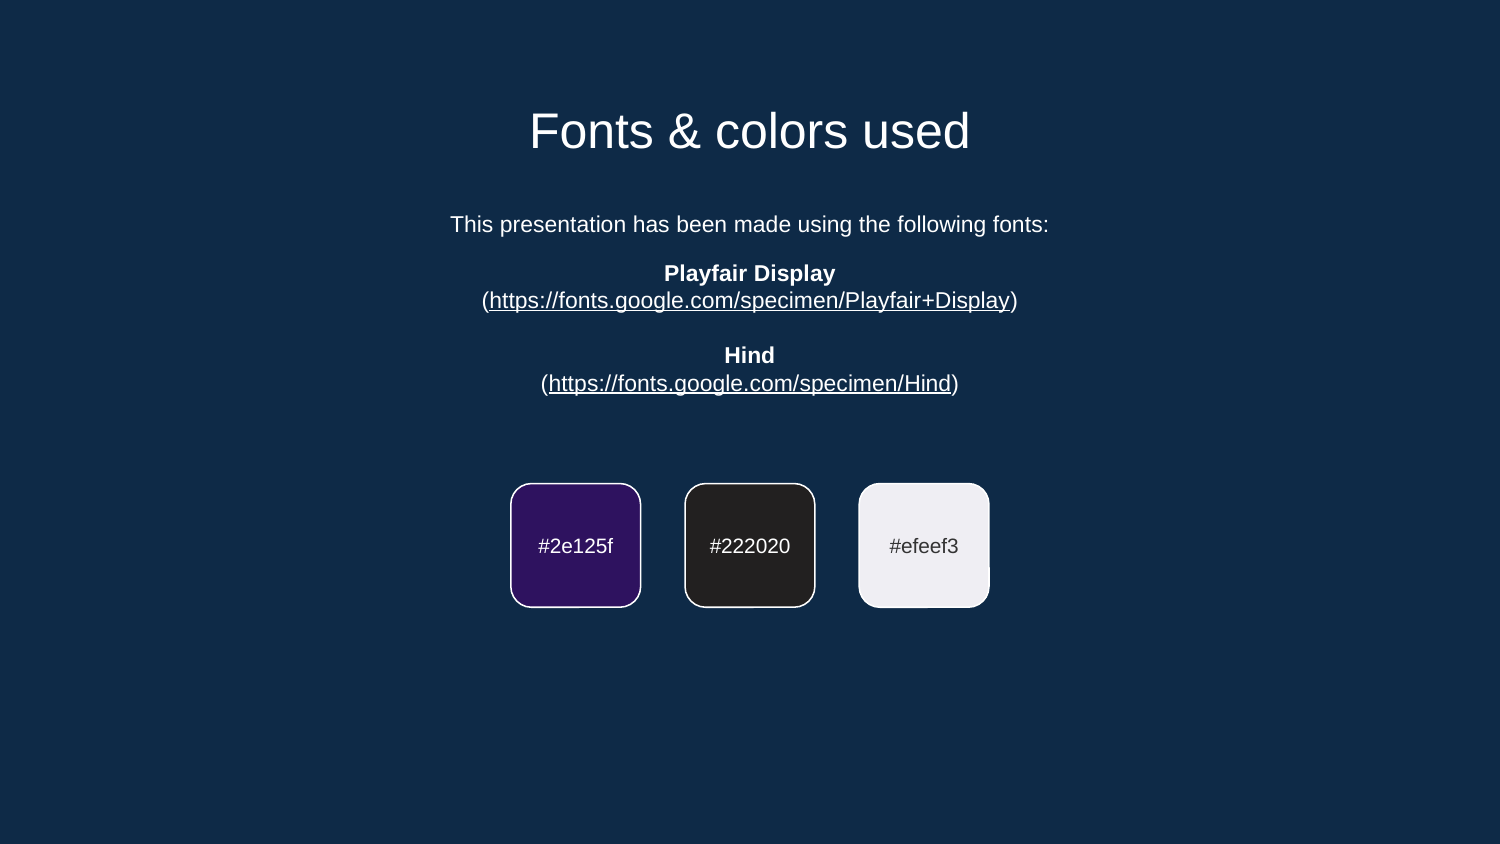

# Fonts & colors used
This presentation has been made using the following fonts:
Playfair Display
(https://fonts.google.com/specimen/Playfair+Display)

Hind
(https://fonts.google.com/specimen/Hind)

#2e125f
#222020
#efeef3